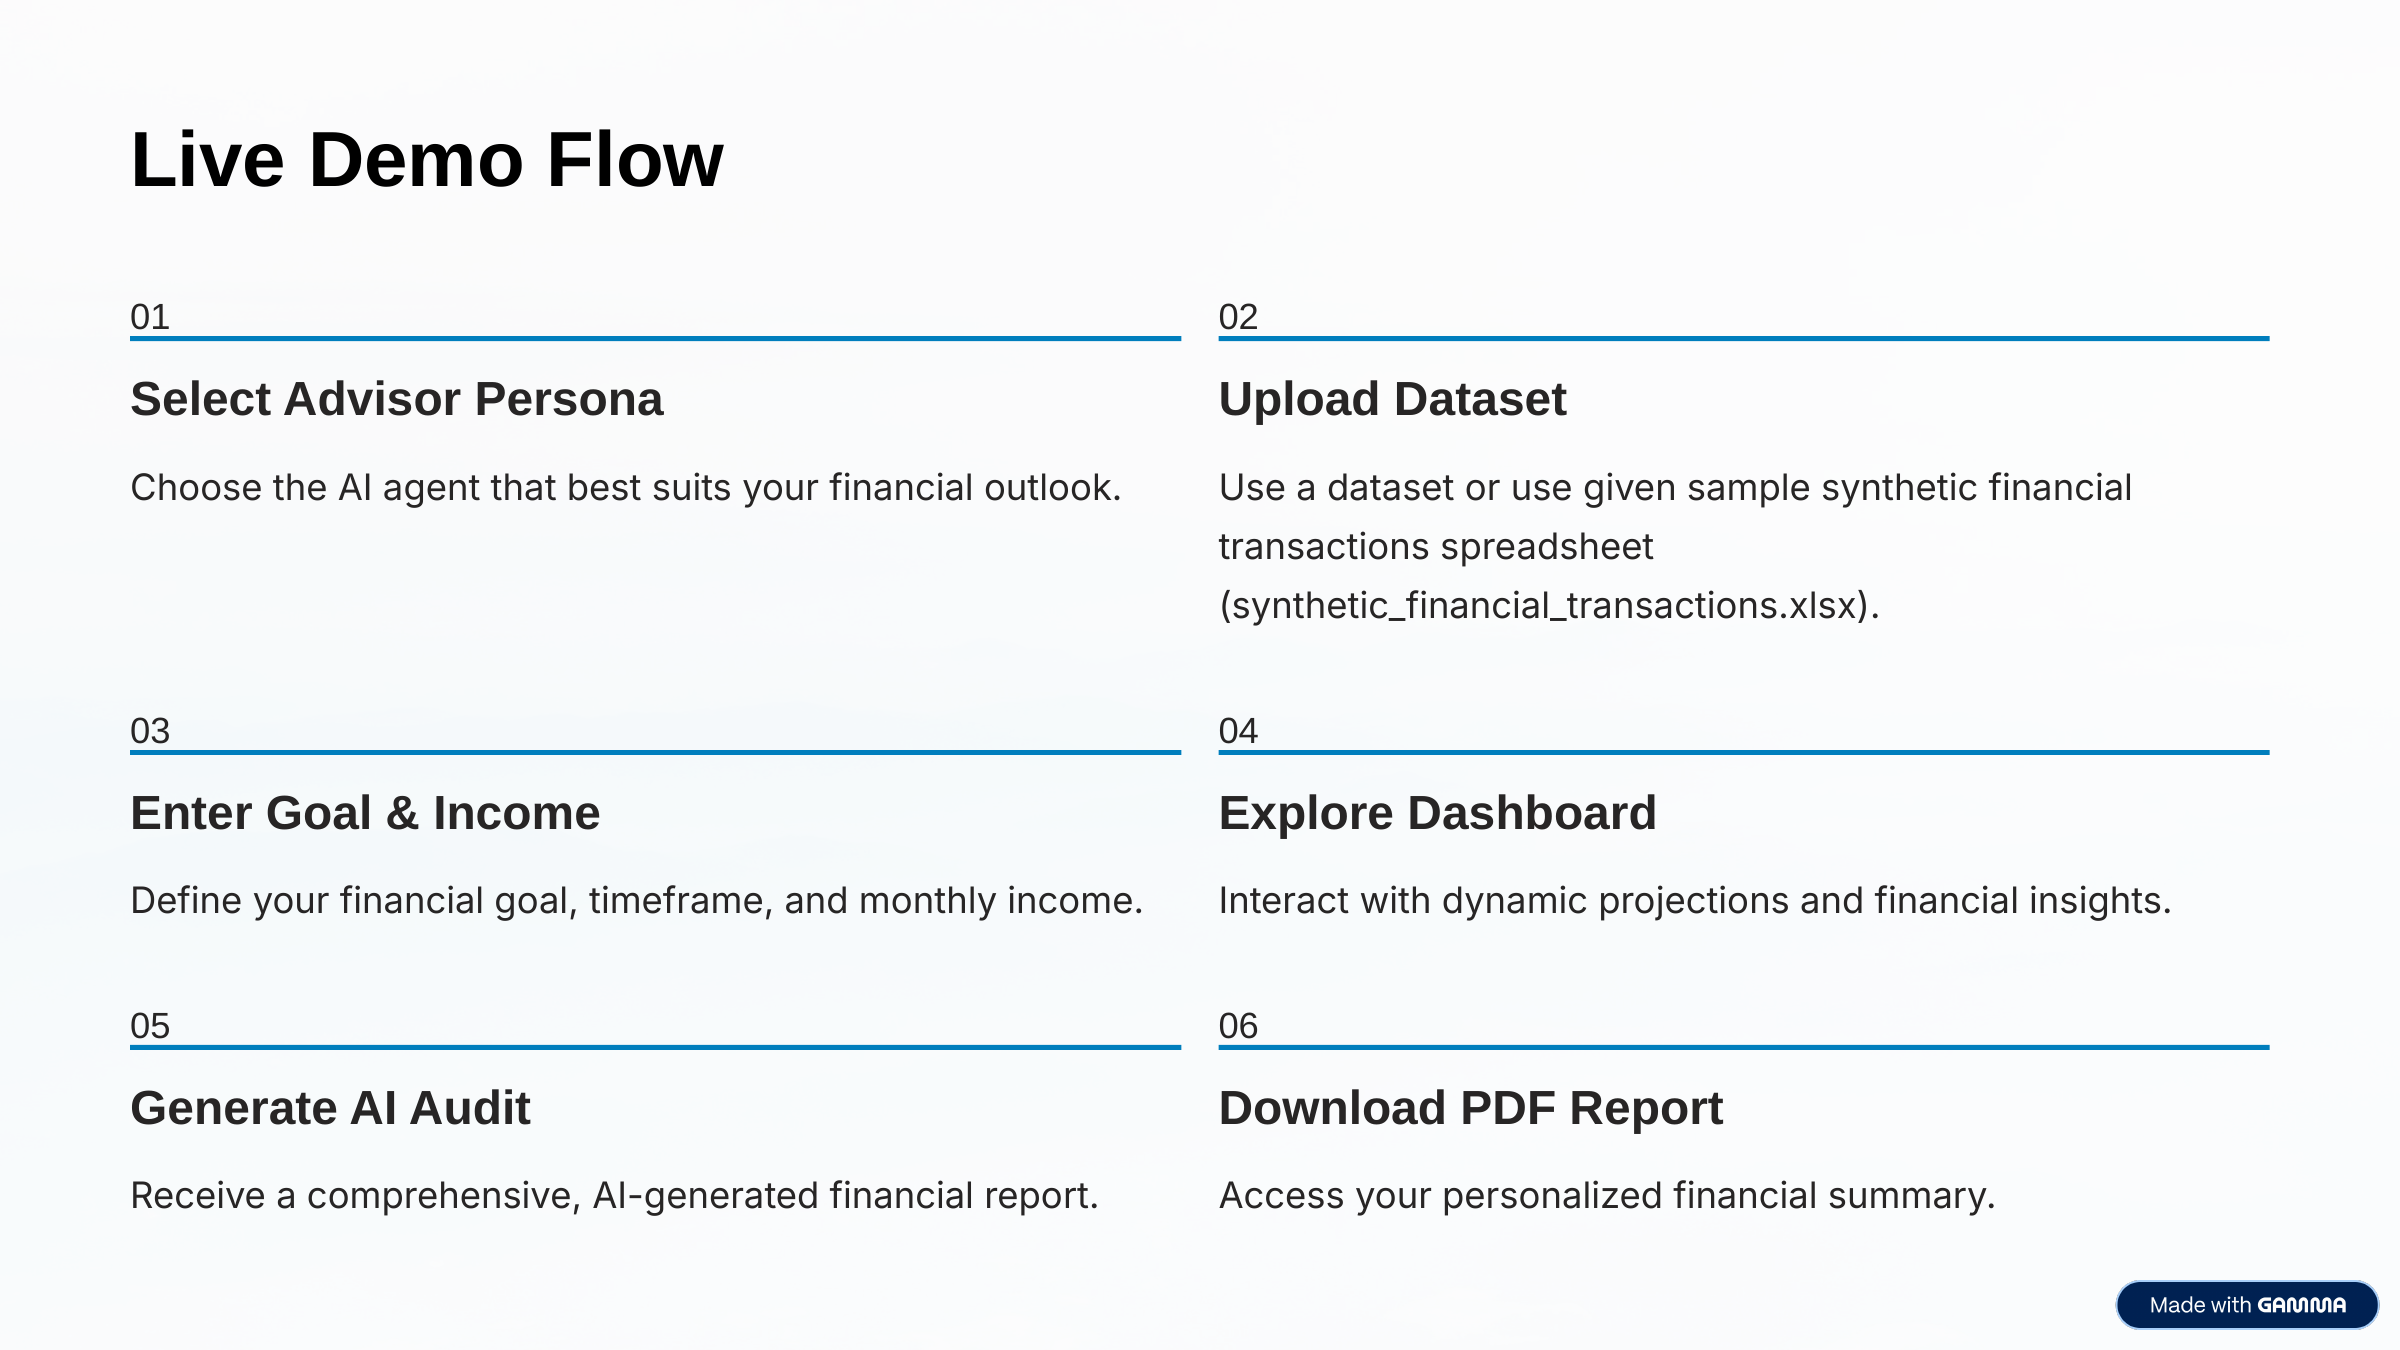

Live Demo Flow
01
02

Select Advisor Persona
Upload Dataset
Choose the AI agent that best suits your financial outlook.
Use a dataset or use given sample synthetic financial transactions spreadsheet (synthetic_financial_transactions.xlsx).
03
04

Enter Goal & Income
Explore Dashboard
Define your financial goal, timeframe, and monthly income.
Interact with dynamic projections and financial insights.
05
06

Generate AI Audit
Download PDF Report
Receive a comprehensive, AI-generated financial report.
Access your personalized financial summary.